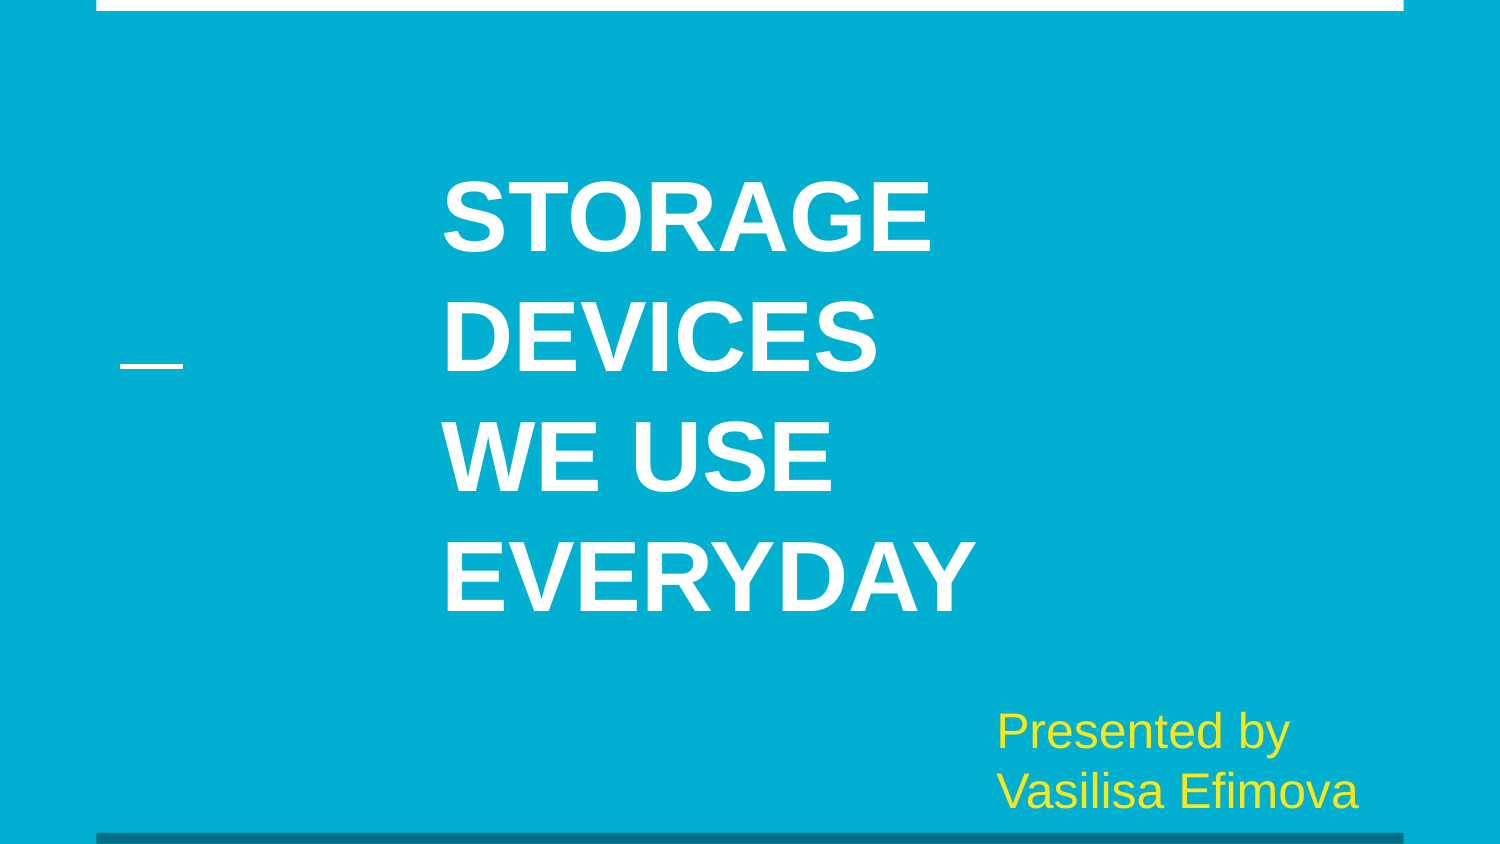

# STORAGE DEVICES WE USE EVERYDAY
Presented by Vasilisa Efimova